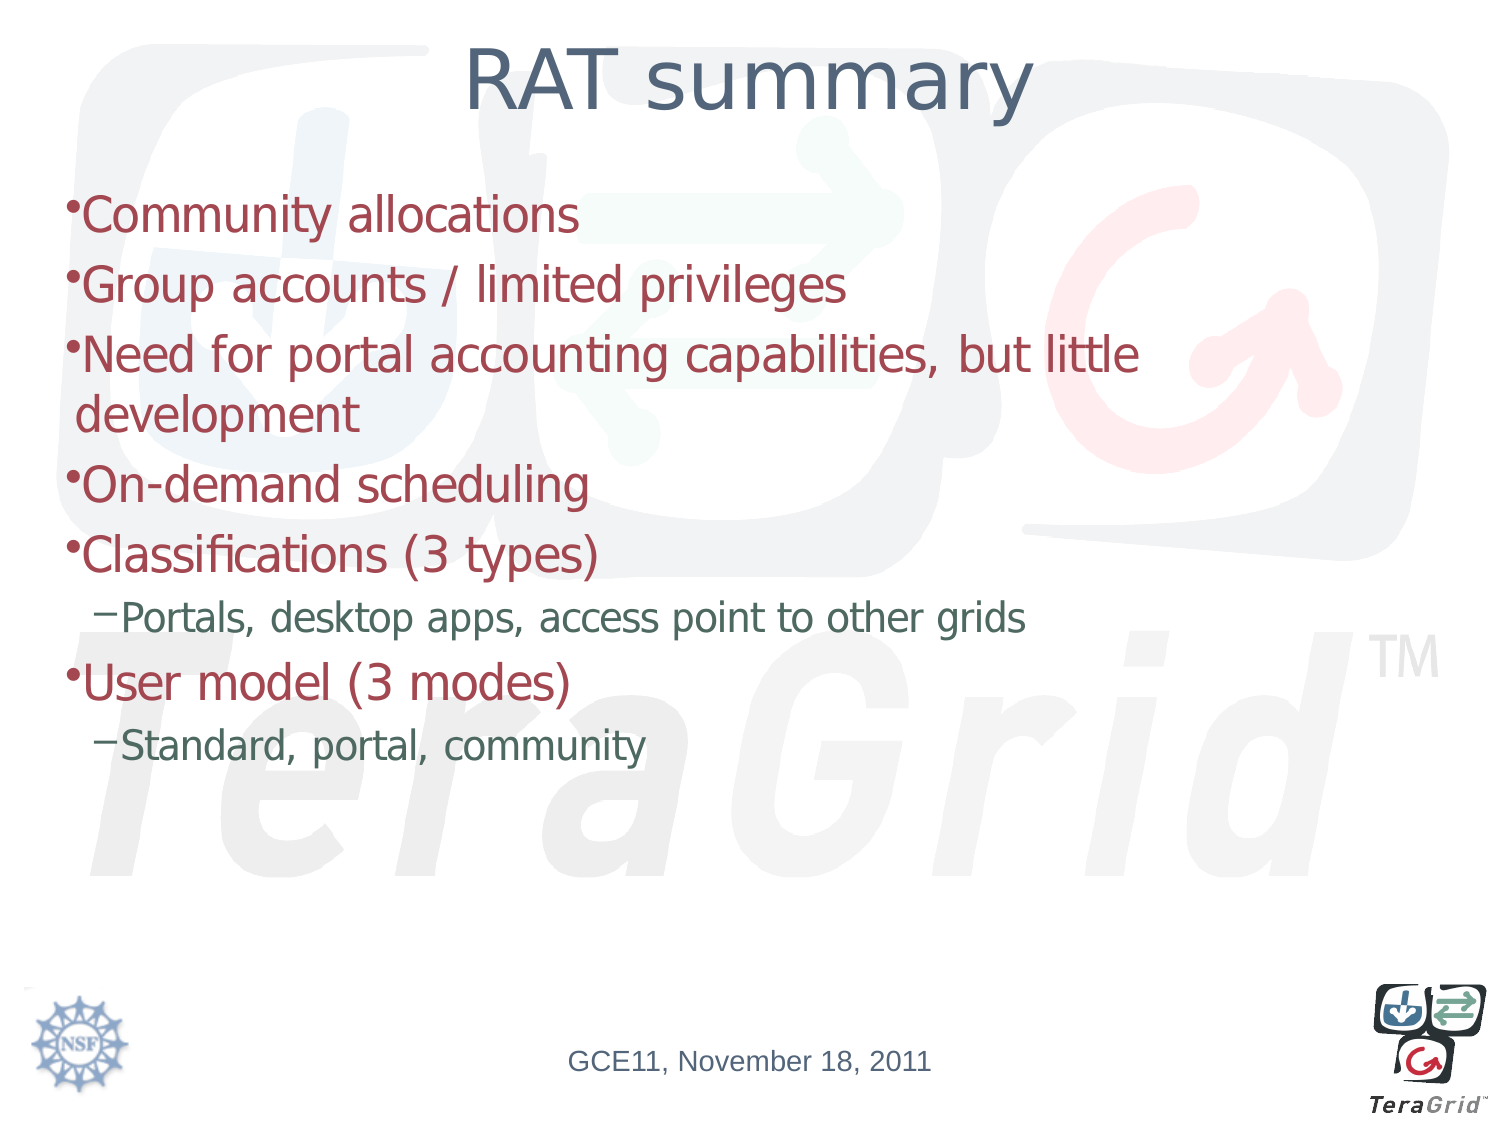

# RAT summary
Community allocations
Group accounts / limited privileges
Need for portal accounting capabilities, but little development
On-demand scheduling
Classifications (3 types)
Portals, desktop apps, access point to other grids
User model (3 modes)
Standard, portal, community
GCE11, November 18, 2011